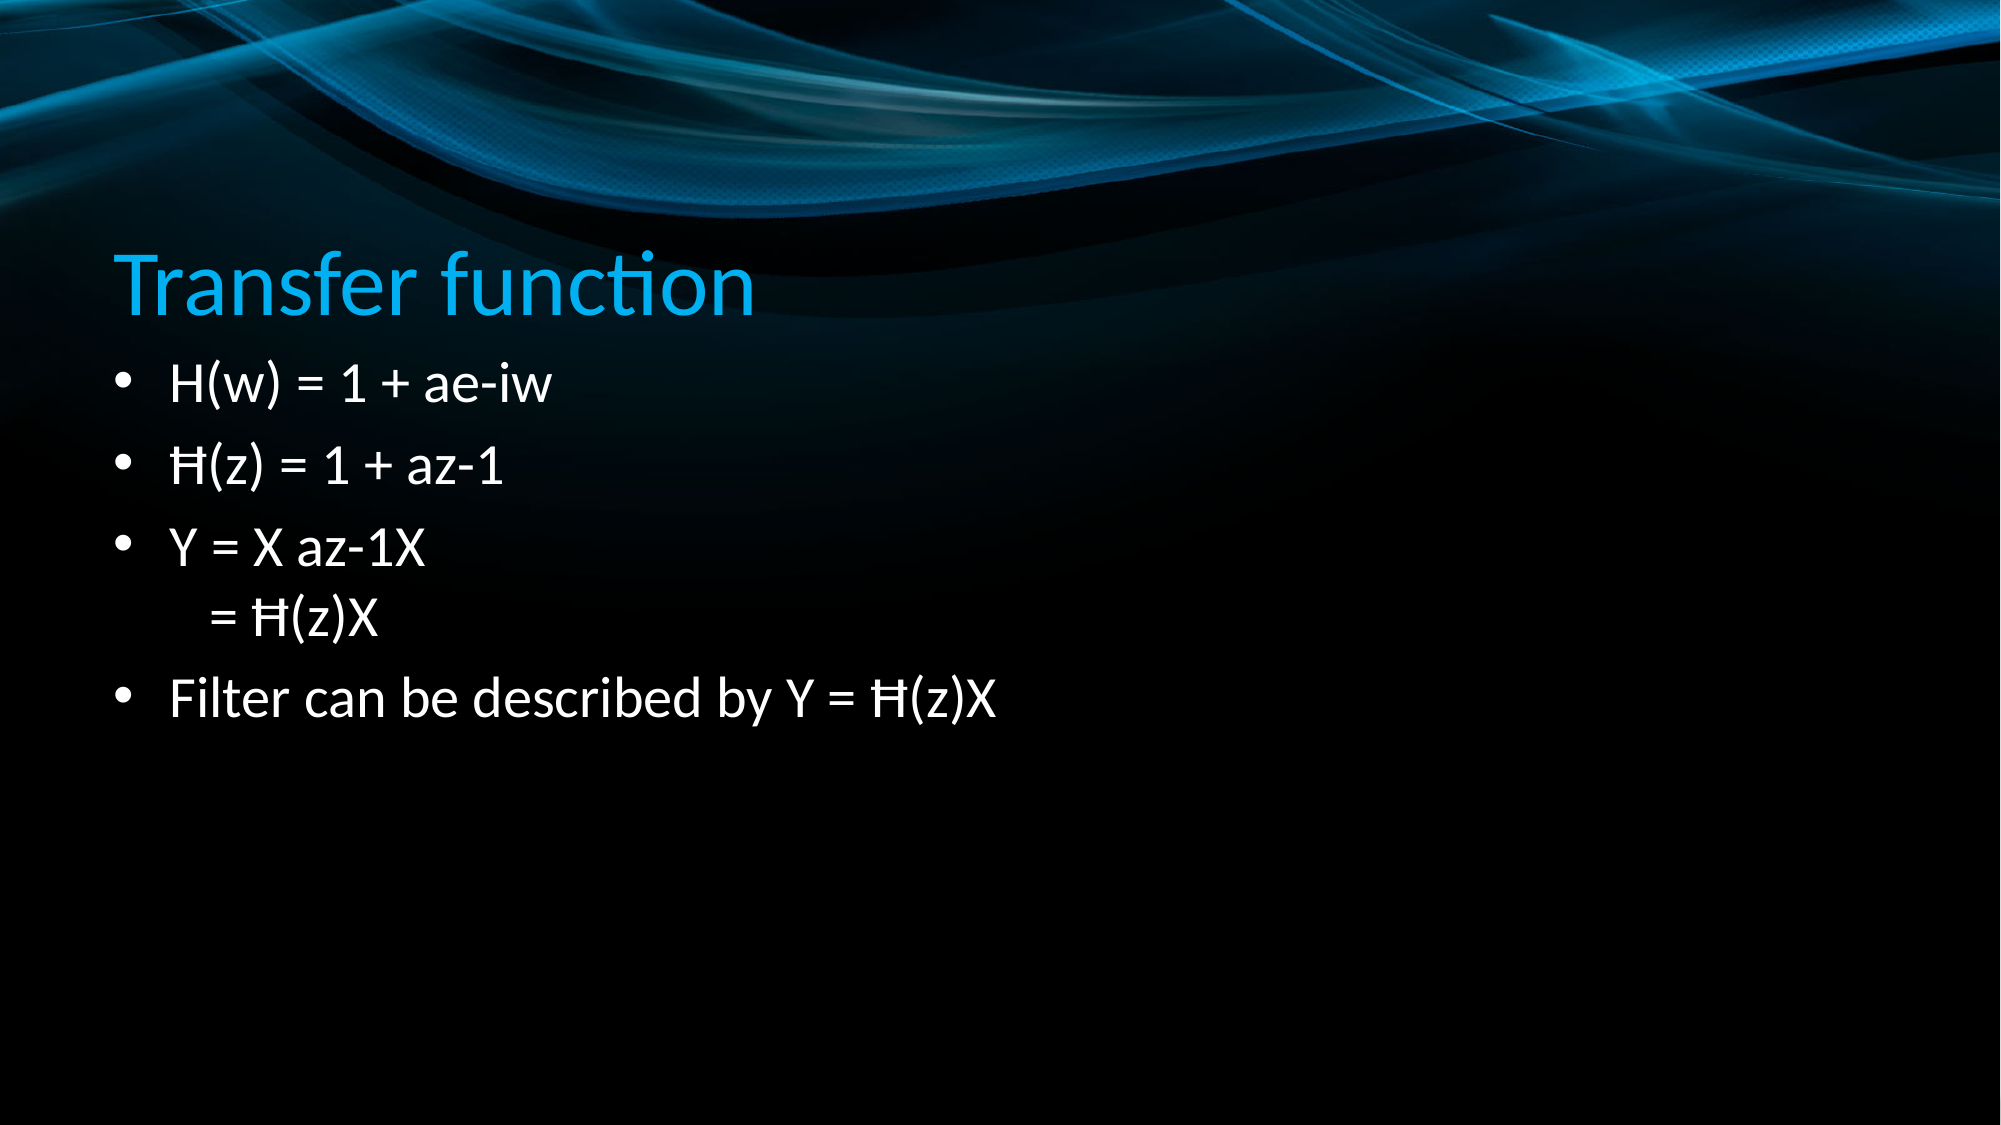

# Transfer function
H(w) = 1 + ae-iw
Ħ(z) = 1 + az-1
Y = X az-1X
   = Ħ(z)X
Filter can be described by Y = Ħ(z)X